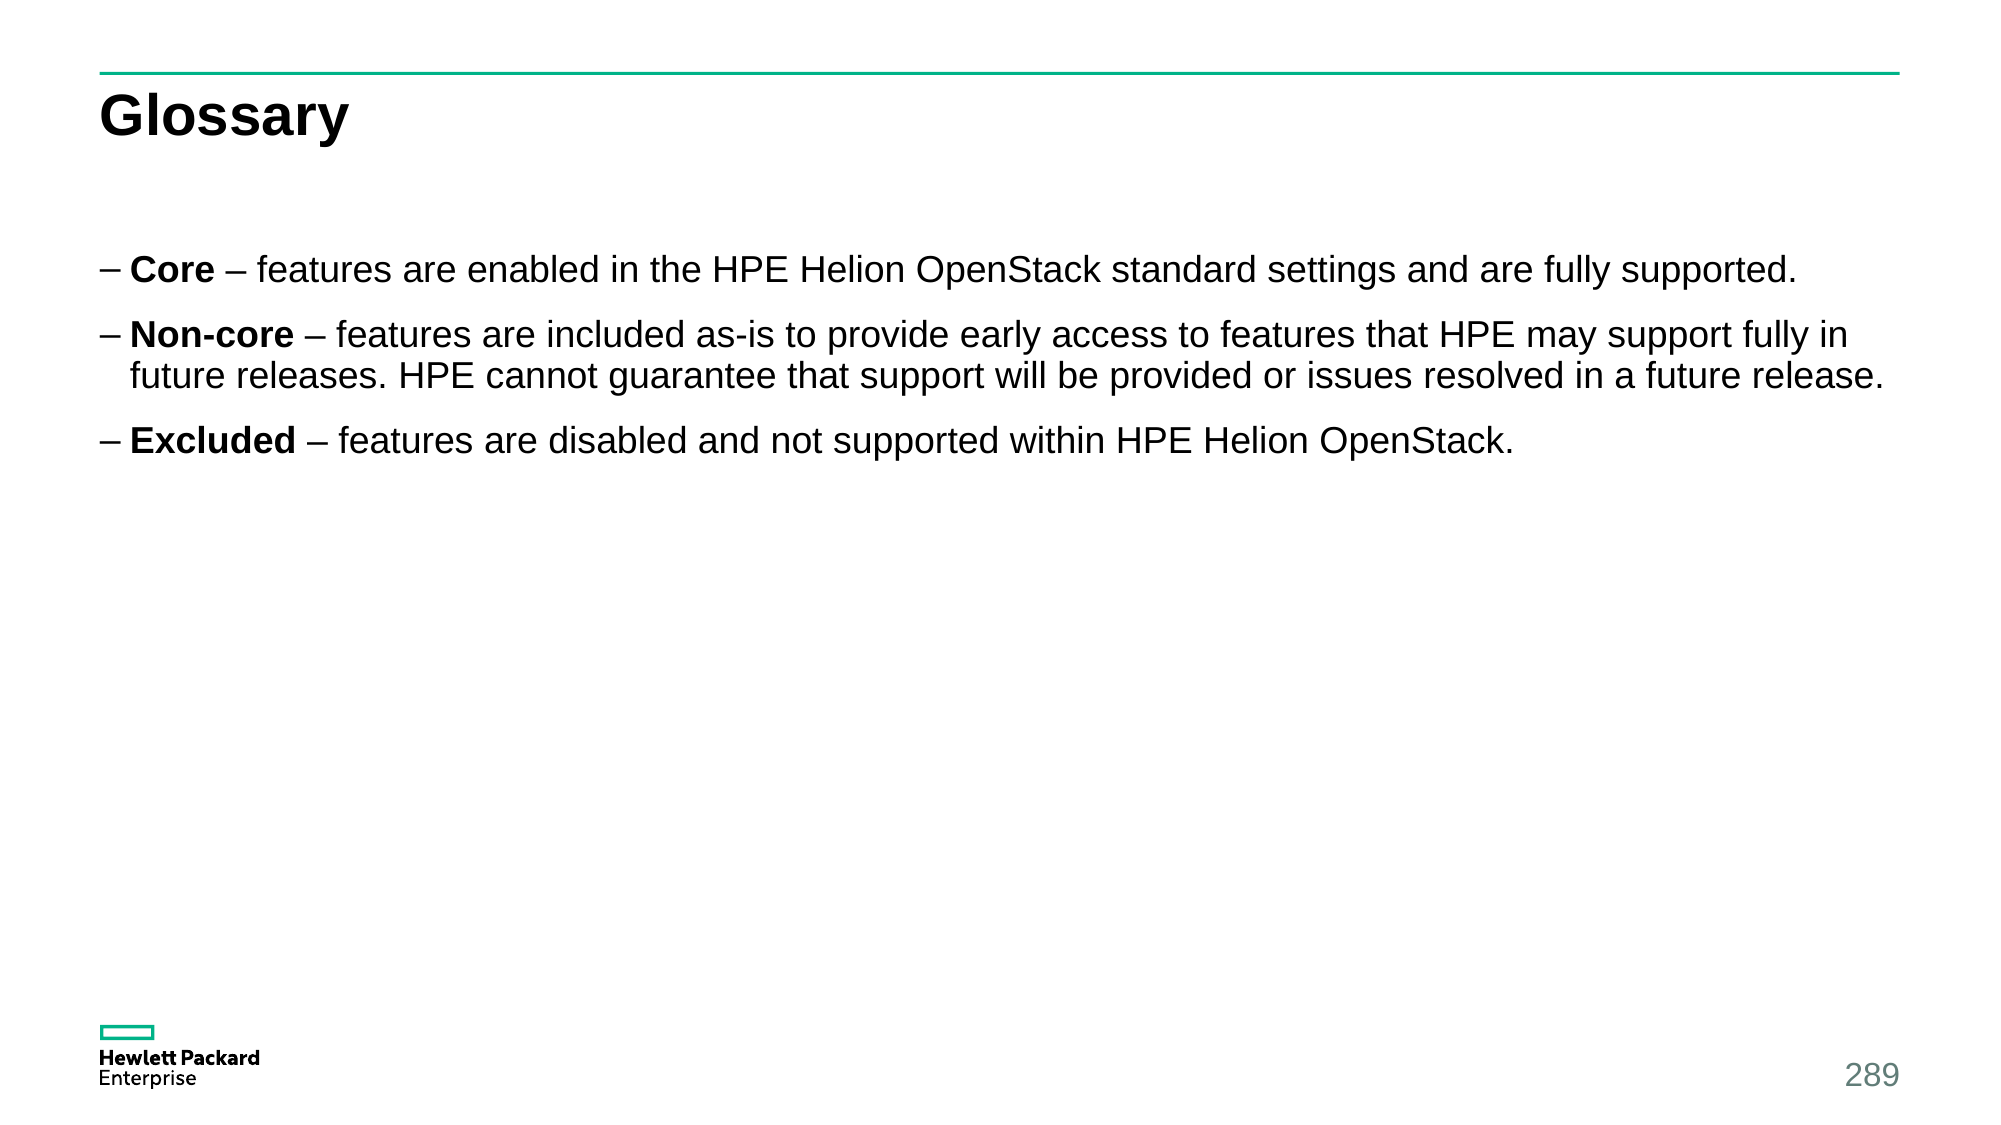

# Glossary
Core – features are enabled in the HPE Helion OpenStack standard settings and are fully supported.
Non-core – features are included as-is to provide early access to features that HPE may support fully in future releases. HPE cannot guarantee that support will be provided or issues resolved in a future release.
Excluded – features are disabled and not supported within HPE Helion OpenStack.
289